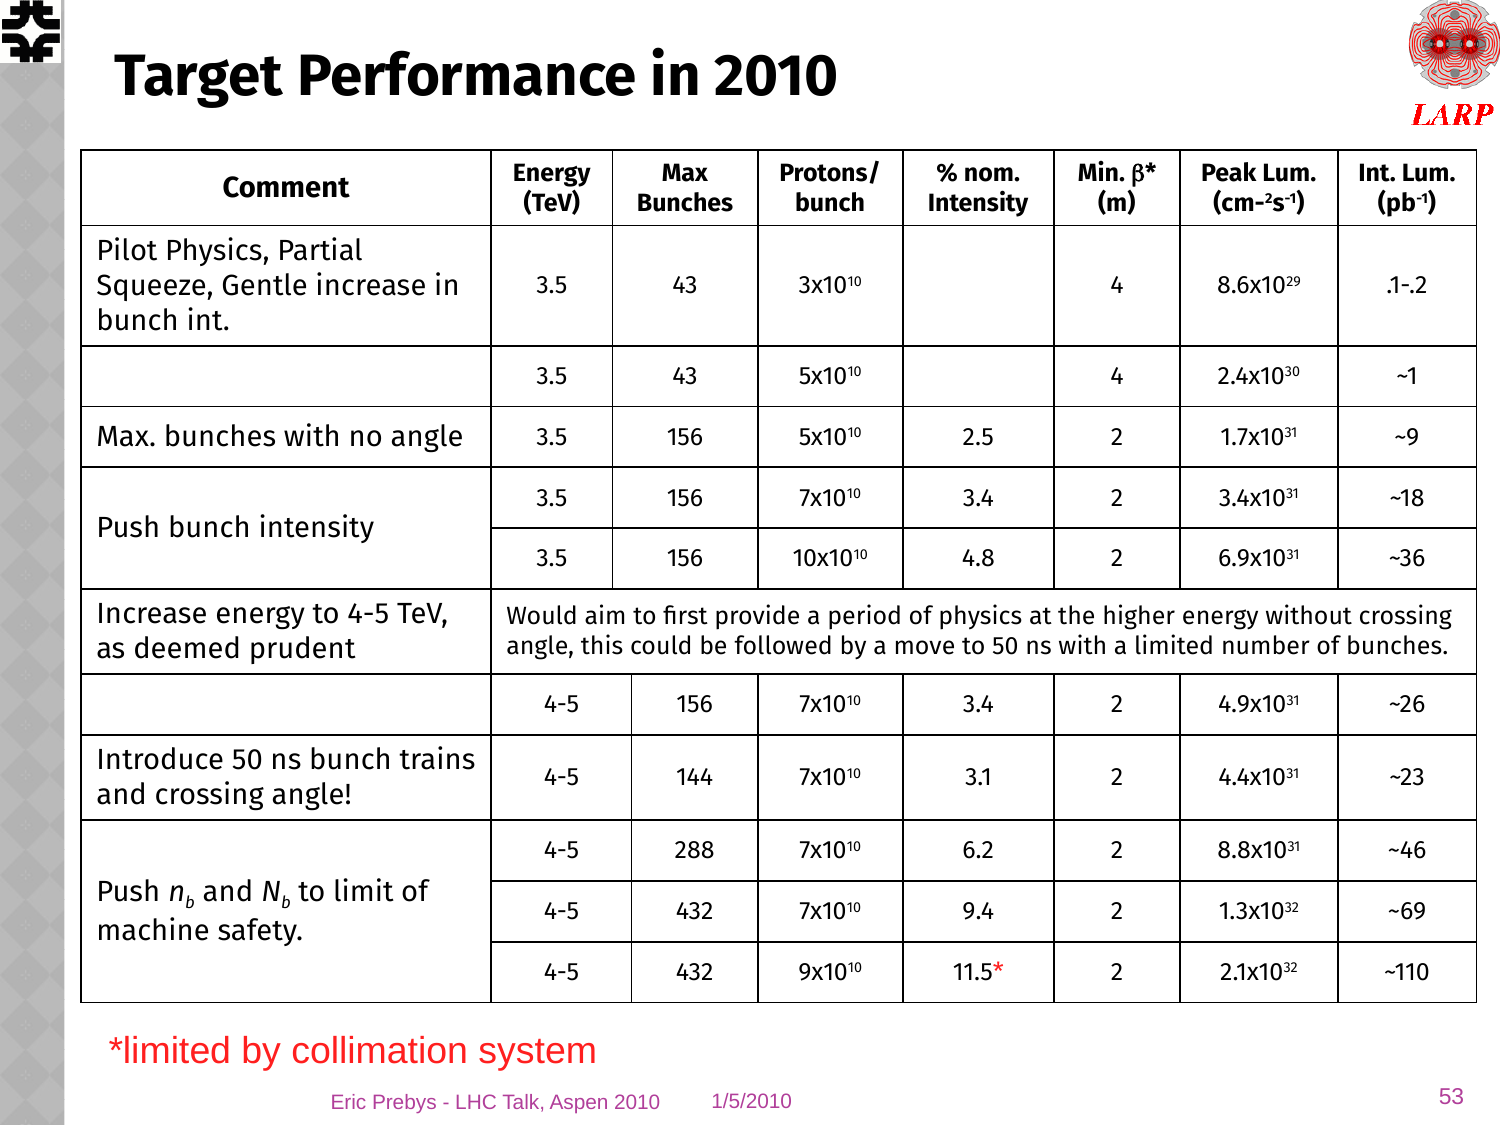

# Target Performance in 2010
| Comment | Energy (TeV) | Max Bunches |  | Protons/ bunch | % nom. Intensity | Min. β\* (m) | Peak Lum. (cm-2s-1) | Int. Lum. (pb-1) |
| --- | --- | --- | --- | --- | --- | --- | --- | --- |
| Pilot Physics, Partial Squeeze, Gentle increase in bunch int. | 3.5 | 43 |  | 3x1010 |  | 4 | 8.6x1029 | .1-.2 |
|  | 3.5 | 43 |  | 5x1010 |  | 4 | 2.4x1030 | ~1 |
| Max. bunches with no angle | 3.5 | 156 |  | 5x1010 | 2.5 | 2 | 1.7x1031 | ~9 |
| Push bunch intensity | 3.5 | 156 |  | 7x1010 | 3.4 | 2 | 3.4x1031 | ~18 |
|  | 3.5 | 156 |  | 10x1010 | 4.8 | 2 | 6.9x1031 | ~36 |
| Increase energy to 4-5 TeV, as deemed prudent | Would aim to first provide a period of physics at the higher energy without crossing angle, this could be followed by a move to 50 ns with a limited number of bunches. |  |  |  |  |  |  |  |
|  | 4-5 |  | 156 | 7x1010 | 3.4 | 2 | 4.9x1031 | ~26 |
| Introduce 50 ns bunch trains and crossing angle! | 4-5 |  | 144 | 7x1010 | 3.1 | 2 | 4.4x1031 | ~23 |
| Push nb and Nb to limit of machine safety. | 4-5 |  | 288 | 7x1010 | 6.2 | 2 | 8.8x1031 | ~46 |
|  | 4-5 |  | 432 | 7x1010 | 9.4 | 2 | 1.3x1032 | ~69 |
|  | 4-5 |  | 432 | 9x1010 | 11.5\* | 2 | 2.1x1032 | ~110 |
*limited by collimation system
53
Eric Prebys - LHC Talk, Aspen 2010
1/5/2010